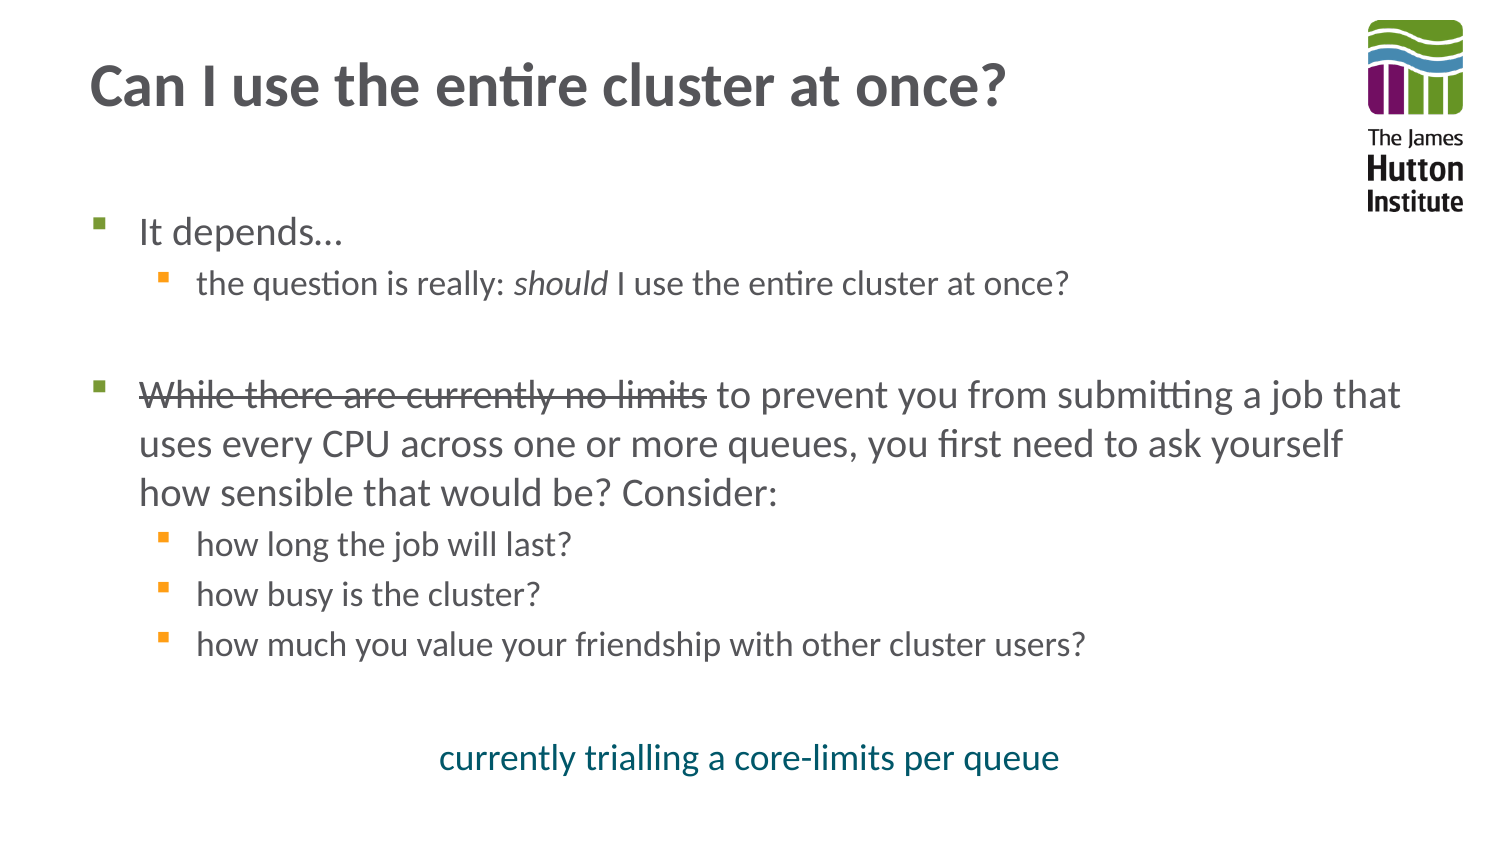

# Can I use the entire cluster at once?
It depends…
the question is really: should I use the entire cluster at once?

While there are currently no limits to prevent you from submitting a job that uses every CPU across one or more queues, you first need to ask yourself how sensible that would be? Consider:
how long the job will last?
how busy is the cluster?
how much you value your friendship with other cluster users?
currently trialling a core-limits per queue